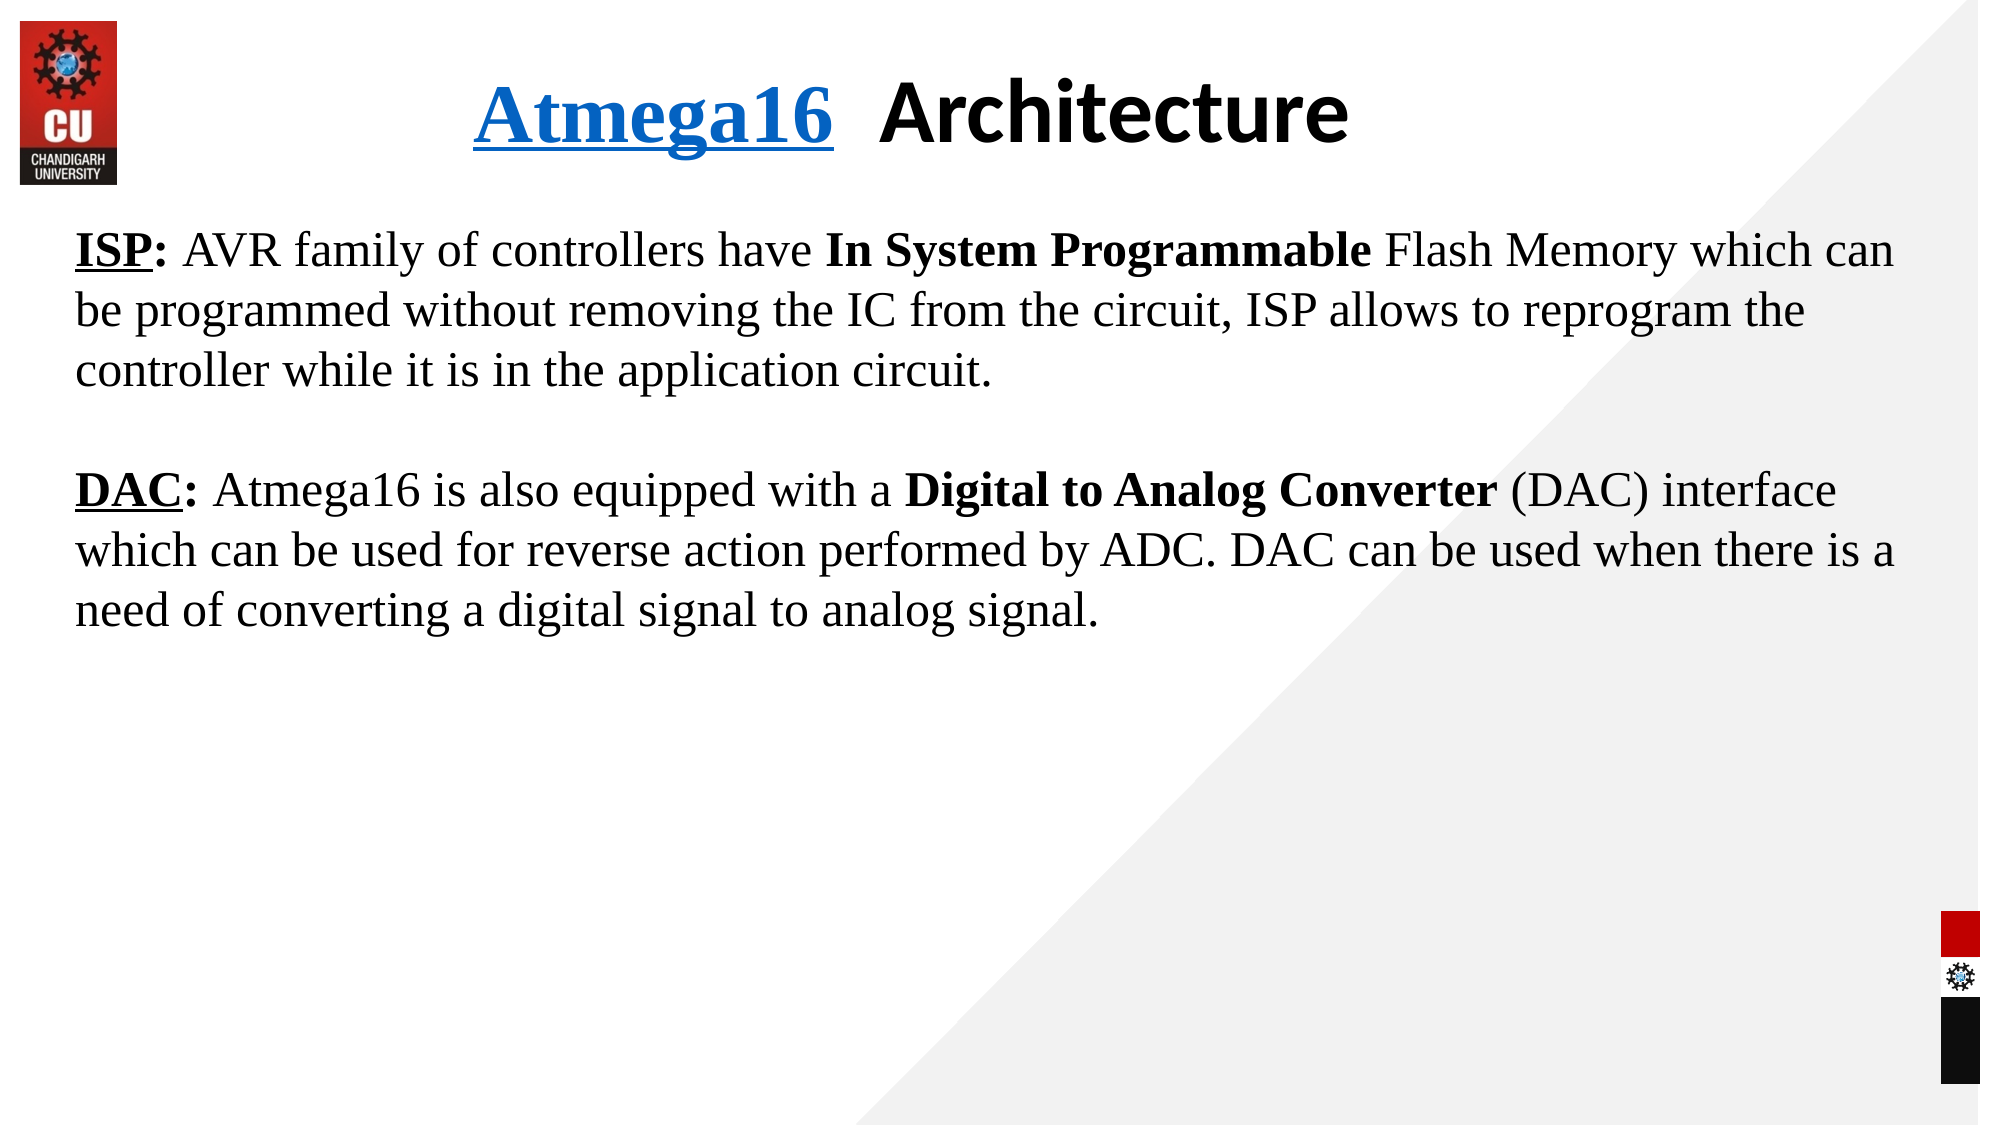

Atmega16  Architecture
ISP: AVR family of controllers have In System Programmable Flash Memory which can be programmed without removing the IC from the circuit, ISP allows to reprogram the controller while it is in the application circuit.

DAC: Atmega16 is also equipped with a Digital to Analog Converter (DAC) interface which can be used for reverse action performed by ADC. DAC can be used when there is a need of converting a digital signal to analog signal.